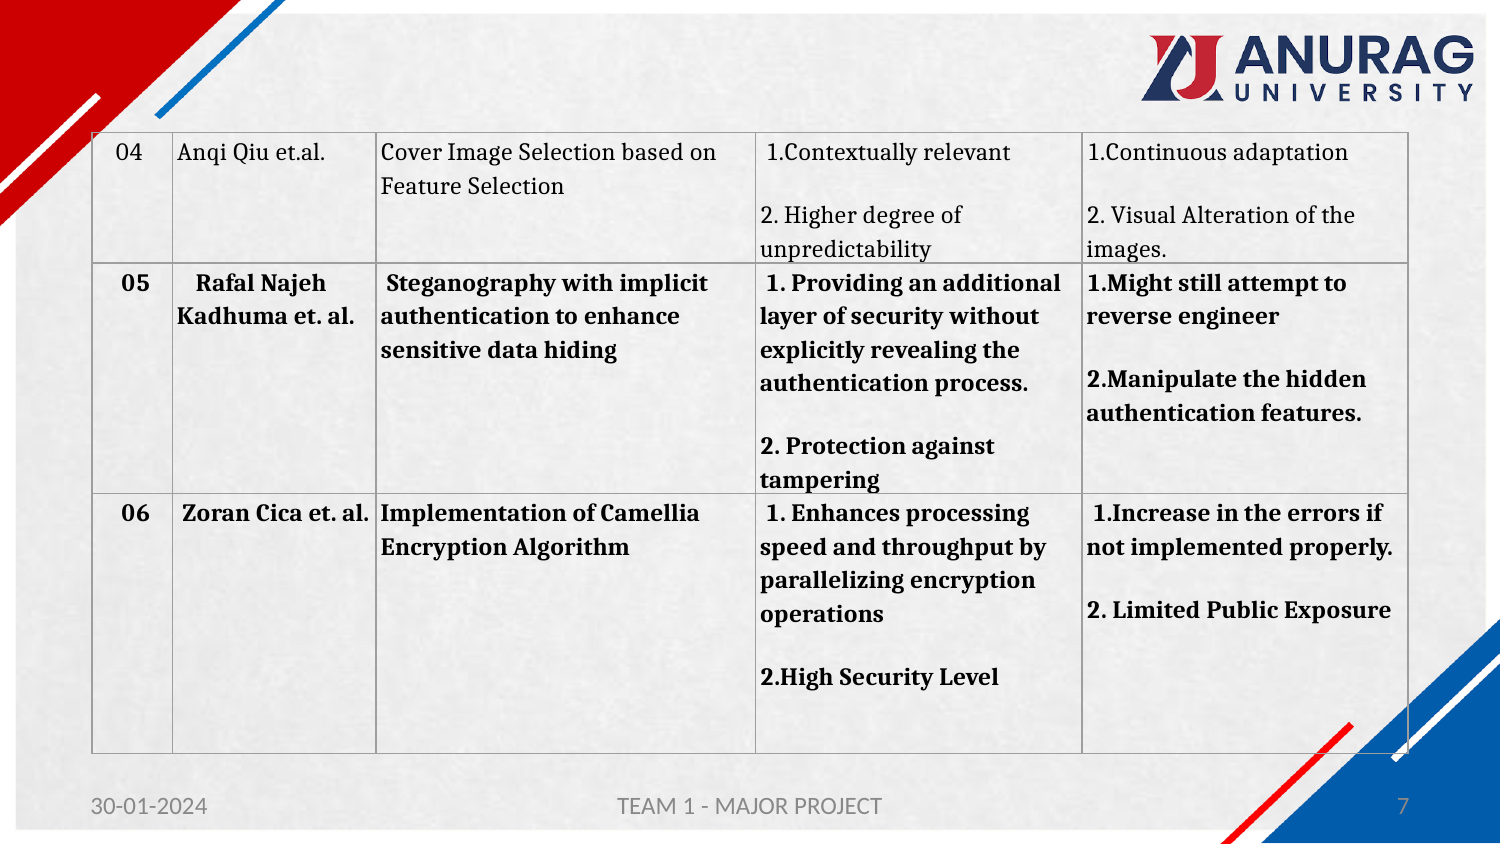

| 04 | Anqi Qiu et.al. | Cover Image Selection based on Feature Selection | 1.Contextually relevant 2. Higher degree of unpredictability | 1.Continuous adaptation 2. Visual Alteration of the images. |
| --- | --- | --- | --- | --- |
| 05 | Rafal Najeh Kadhuma et. al. | Steganography with implicit authentication to enhance sensitive data hiding | 1. Providing an additional layer of security without explicitly revealing the authentication process. 2. Protection against tampering | 1.Might still attempt to reverse engineer 2.Manipulate the hidden authentication features. |
| 06 | Zoran Cica et. al. | Implementation of Camellia Encryption Algorithm | 1. Enhances processing speed and throughput by parallelizing encryption operations 2.High Security Level | 1.Increase in the errors if not implemented properly. 2. Limited Public Exposure |
30-01-2024
TEAM 1 - MAJOR PROJECT
7